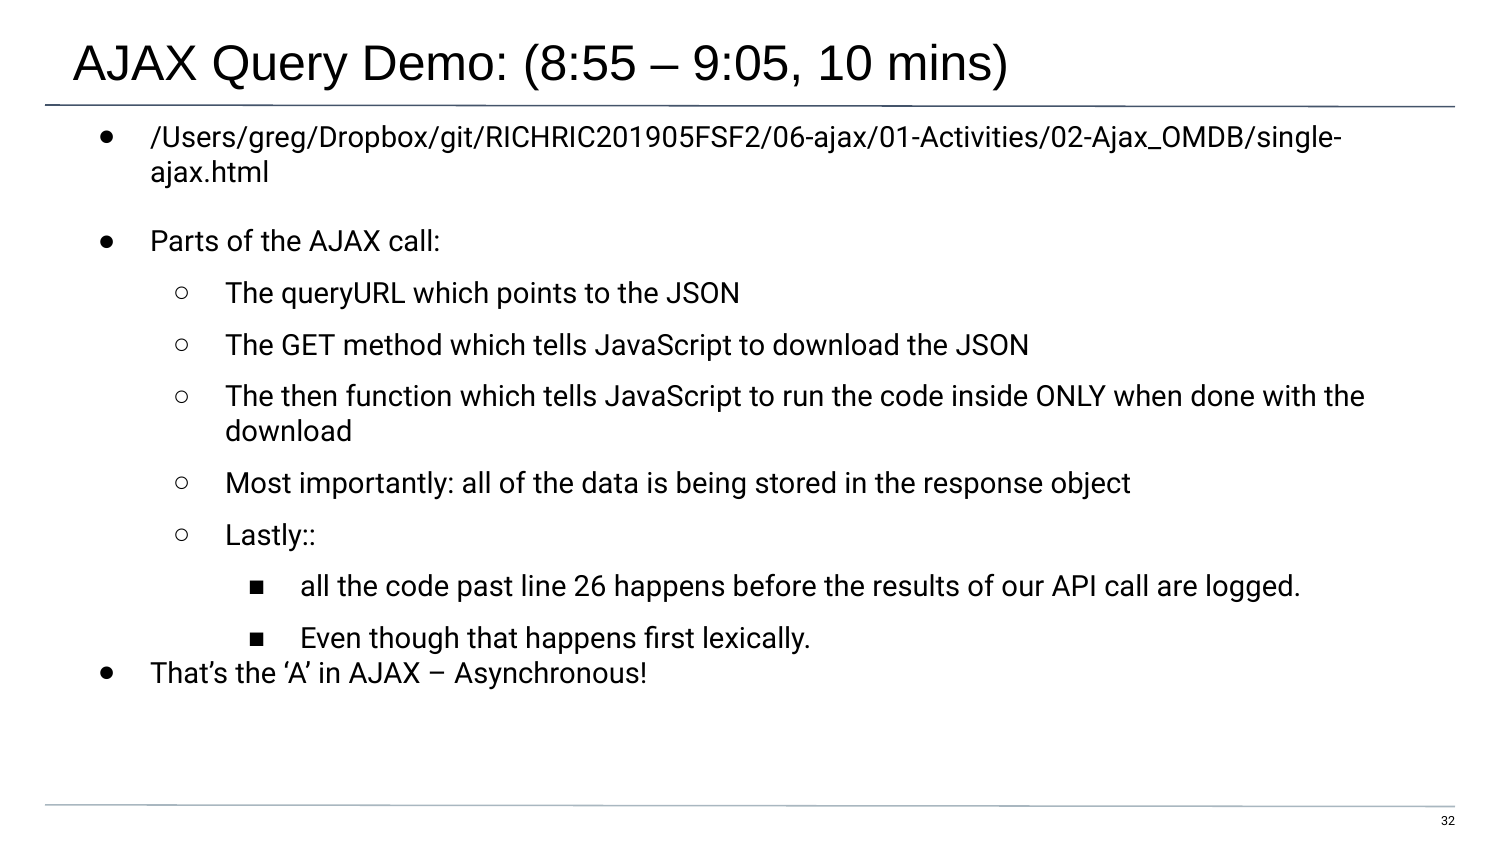

# AJAX Query Demo: (8:55 – 9:05, 10 mins)
/Users/greg/Dropbox/git/RICHRIC201905FSF2/06-ajax/01-Activities/02-Ajax_OMDB/single-ajax.html

Parts of the AJAX call:
The queryURL which points to the JSON
The GET method which tells JavaScript to download the JSON
The then function which tells JavaScript to run the code inside ONLY when done with the download
Most importantly: all of the data is being stored in the response object
Lastly::
all the code past line 26 happens before the results of our API call are logged.
Even though that happens first lexically.
That’s the ‘A’ in AJAX – Asynchronous!